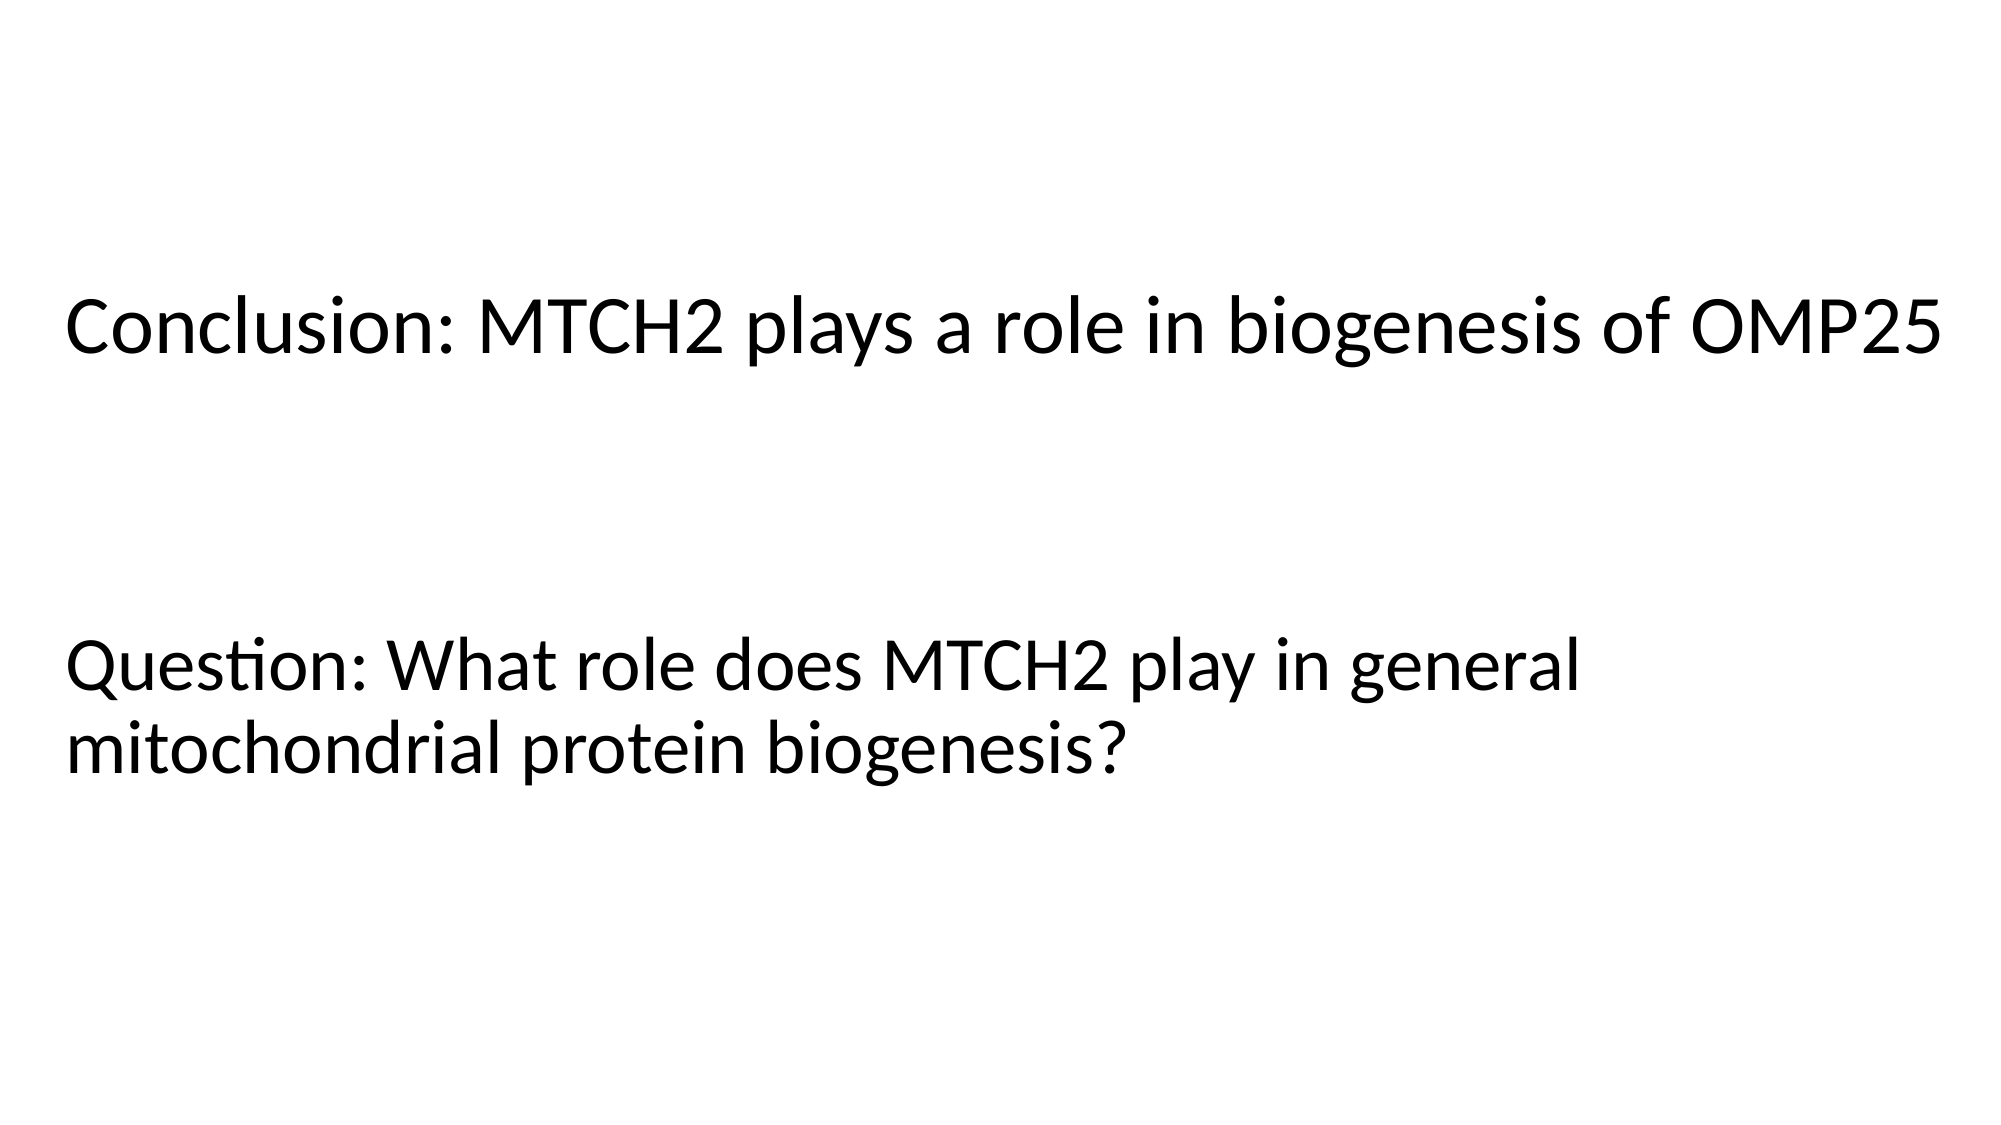

# Conclusion: MTCH2 plays a role in biogenesis of OMP25
Question: What role does MTCH2 play in general mitochondrial protein biogenesis?